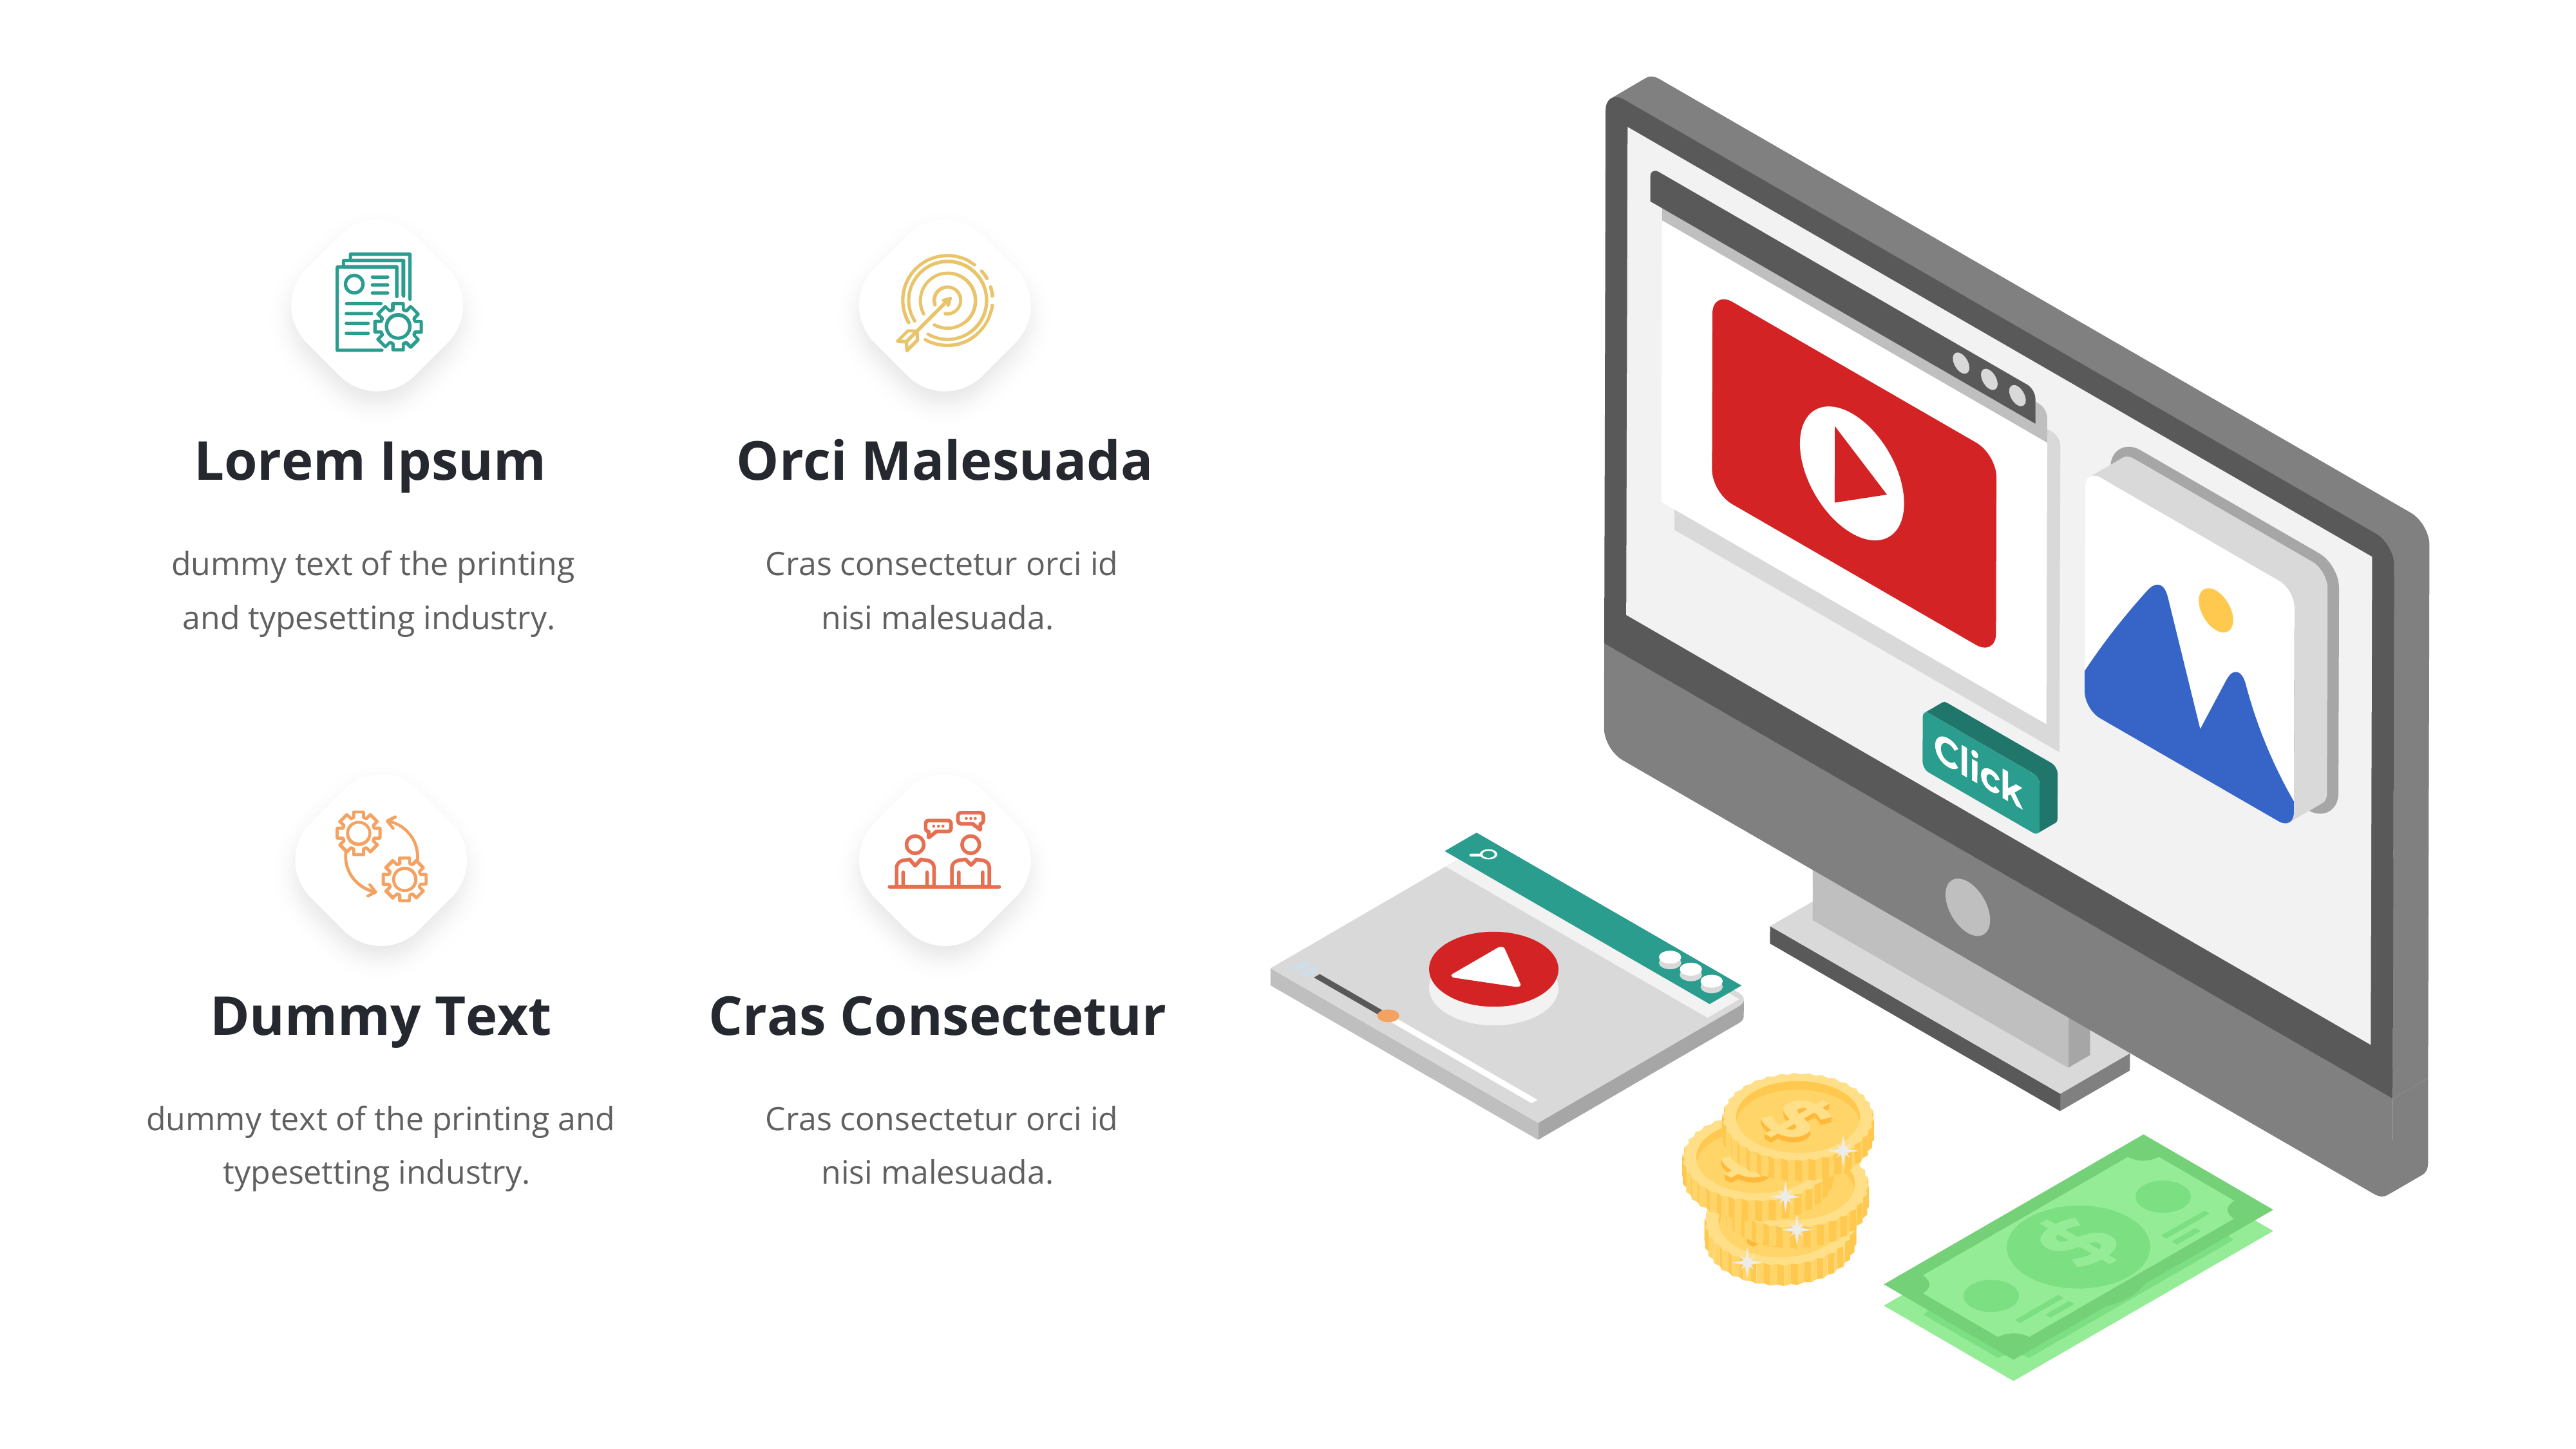

Lorem Ipsum
Orci Malesuada
dummy text of the printing and typesetting industry.
Cras consectetur orci id nisi malesuada.

Dummy Text
Cras Consectetur
dummy text of the printing and typesetting industry.
Cras consectetur orci id nisi malesuada.